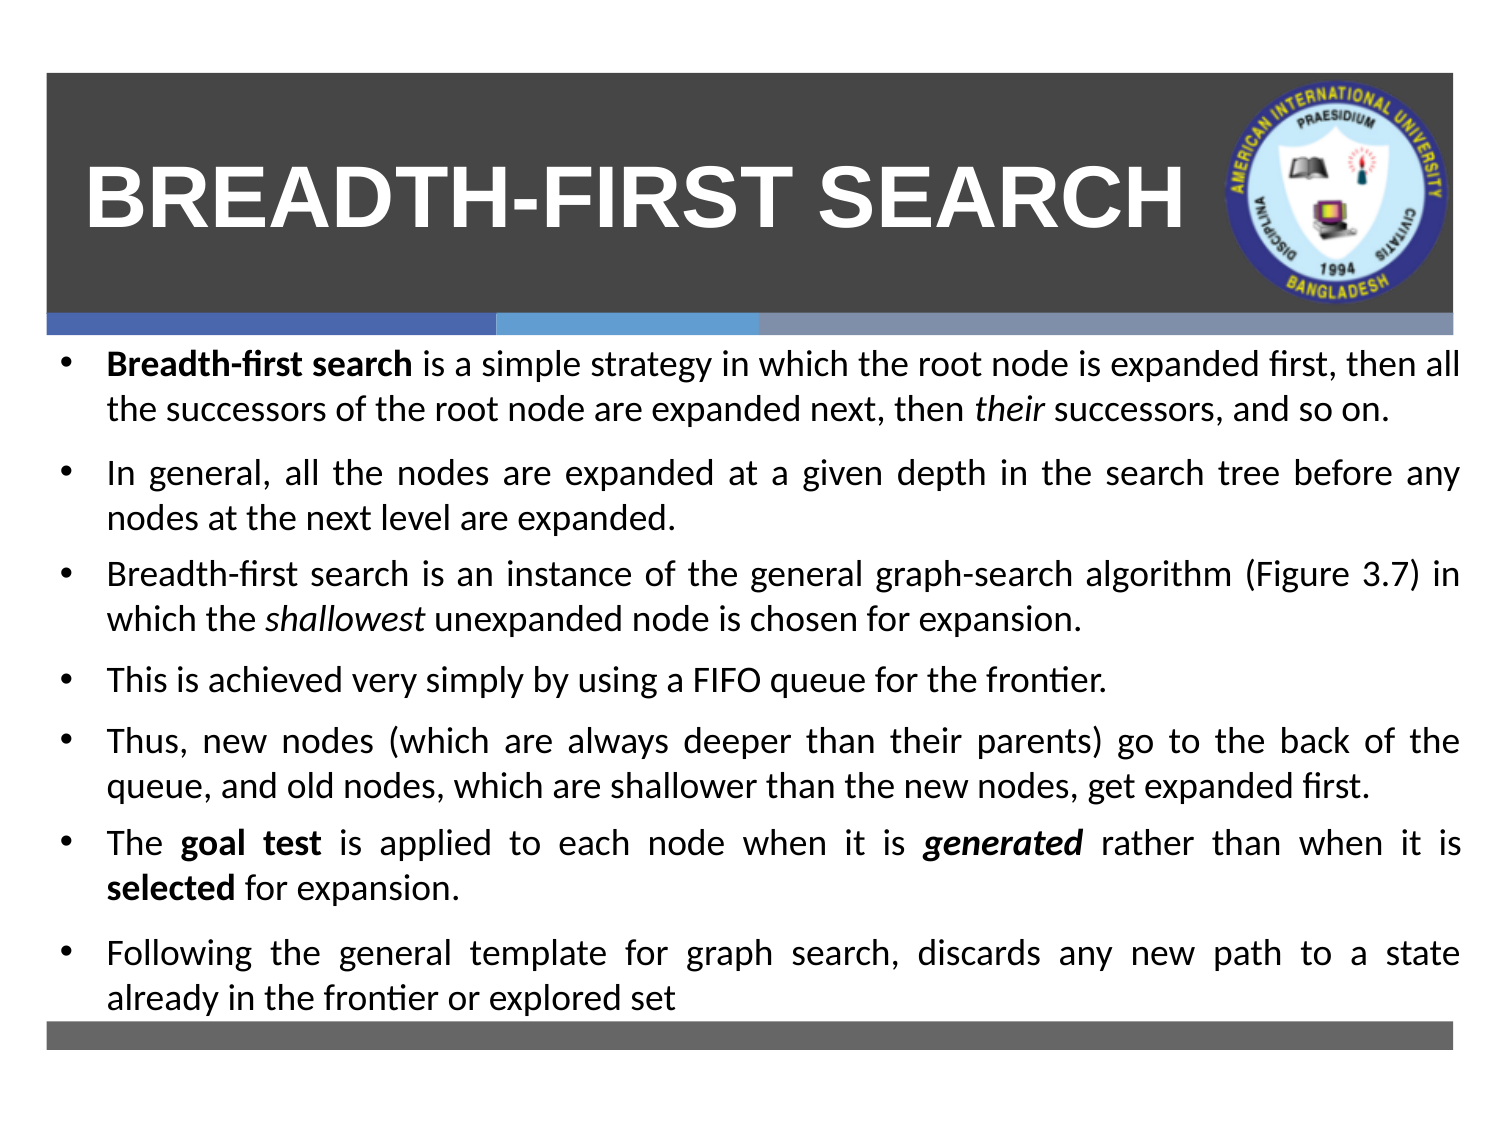

# BREADTH-FIRST SEARCH
Breadth-first search is a simple strategy in which the root node is expanded first, then all the successors of the root node are expanded next, then their successors, and so on.
In general, all the nodes are expanded at a given depth in the search tree before any nodes at the next level are expanded.
Breadth-first search is an instance of the general graph-search algorithm (Figure 3.7) in which the shallowest unexpanded node is chosen for expansion.
This is achieved very simply by using a FIFO queue for the frontier.
Thus, new nodes (which are always deeper than their parents) go to the back of the queue, and old nodes, which are shallower than the new nodes, get expanded first.
The goal test is applied to each node when it is generated rather than when it is selected for expansion.
Following the general template for graph search, discards any new path to a state already in the frontier or explored set